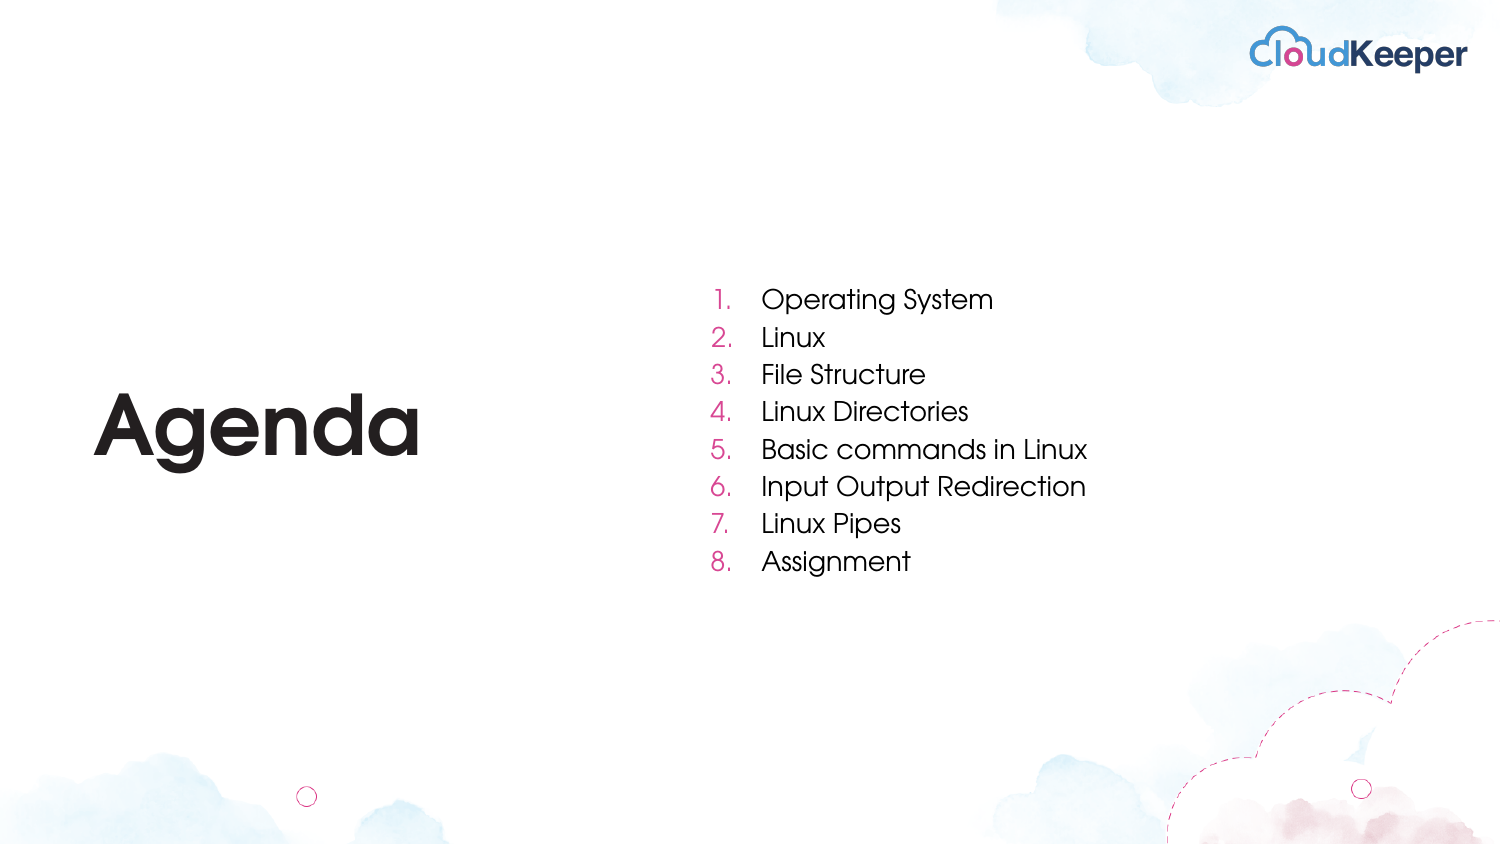

Operating System
Linux
File Structure
Linux Directories
Basic commands in Linux
Input Output Redirection
Linux Pipes
Assignment
Agenda